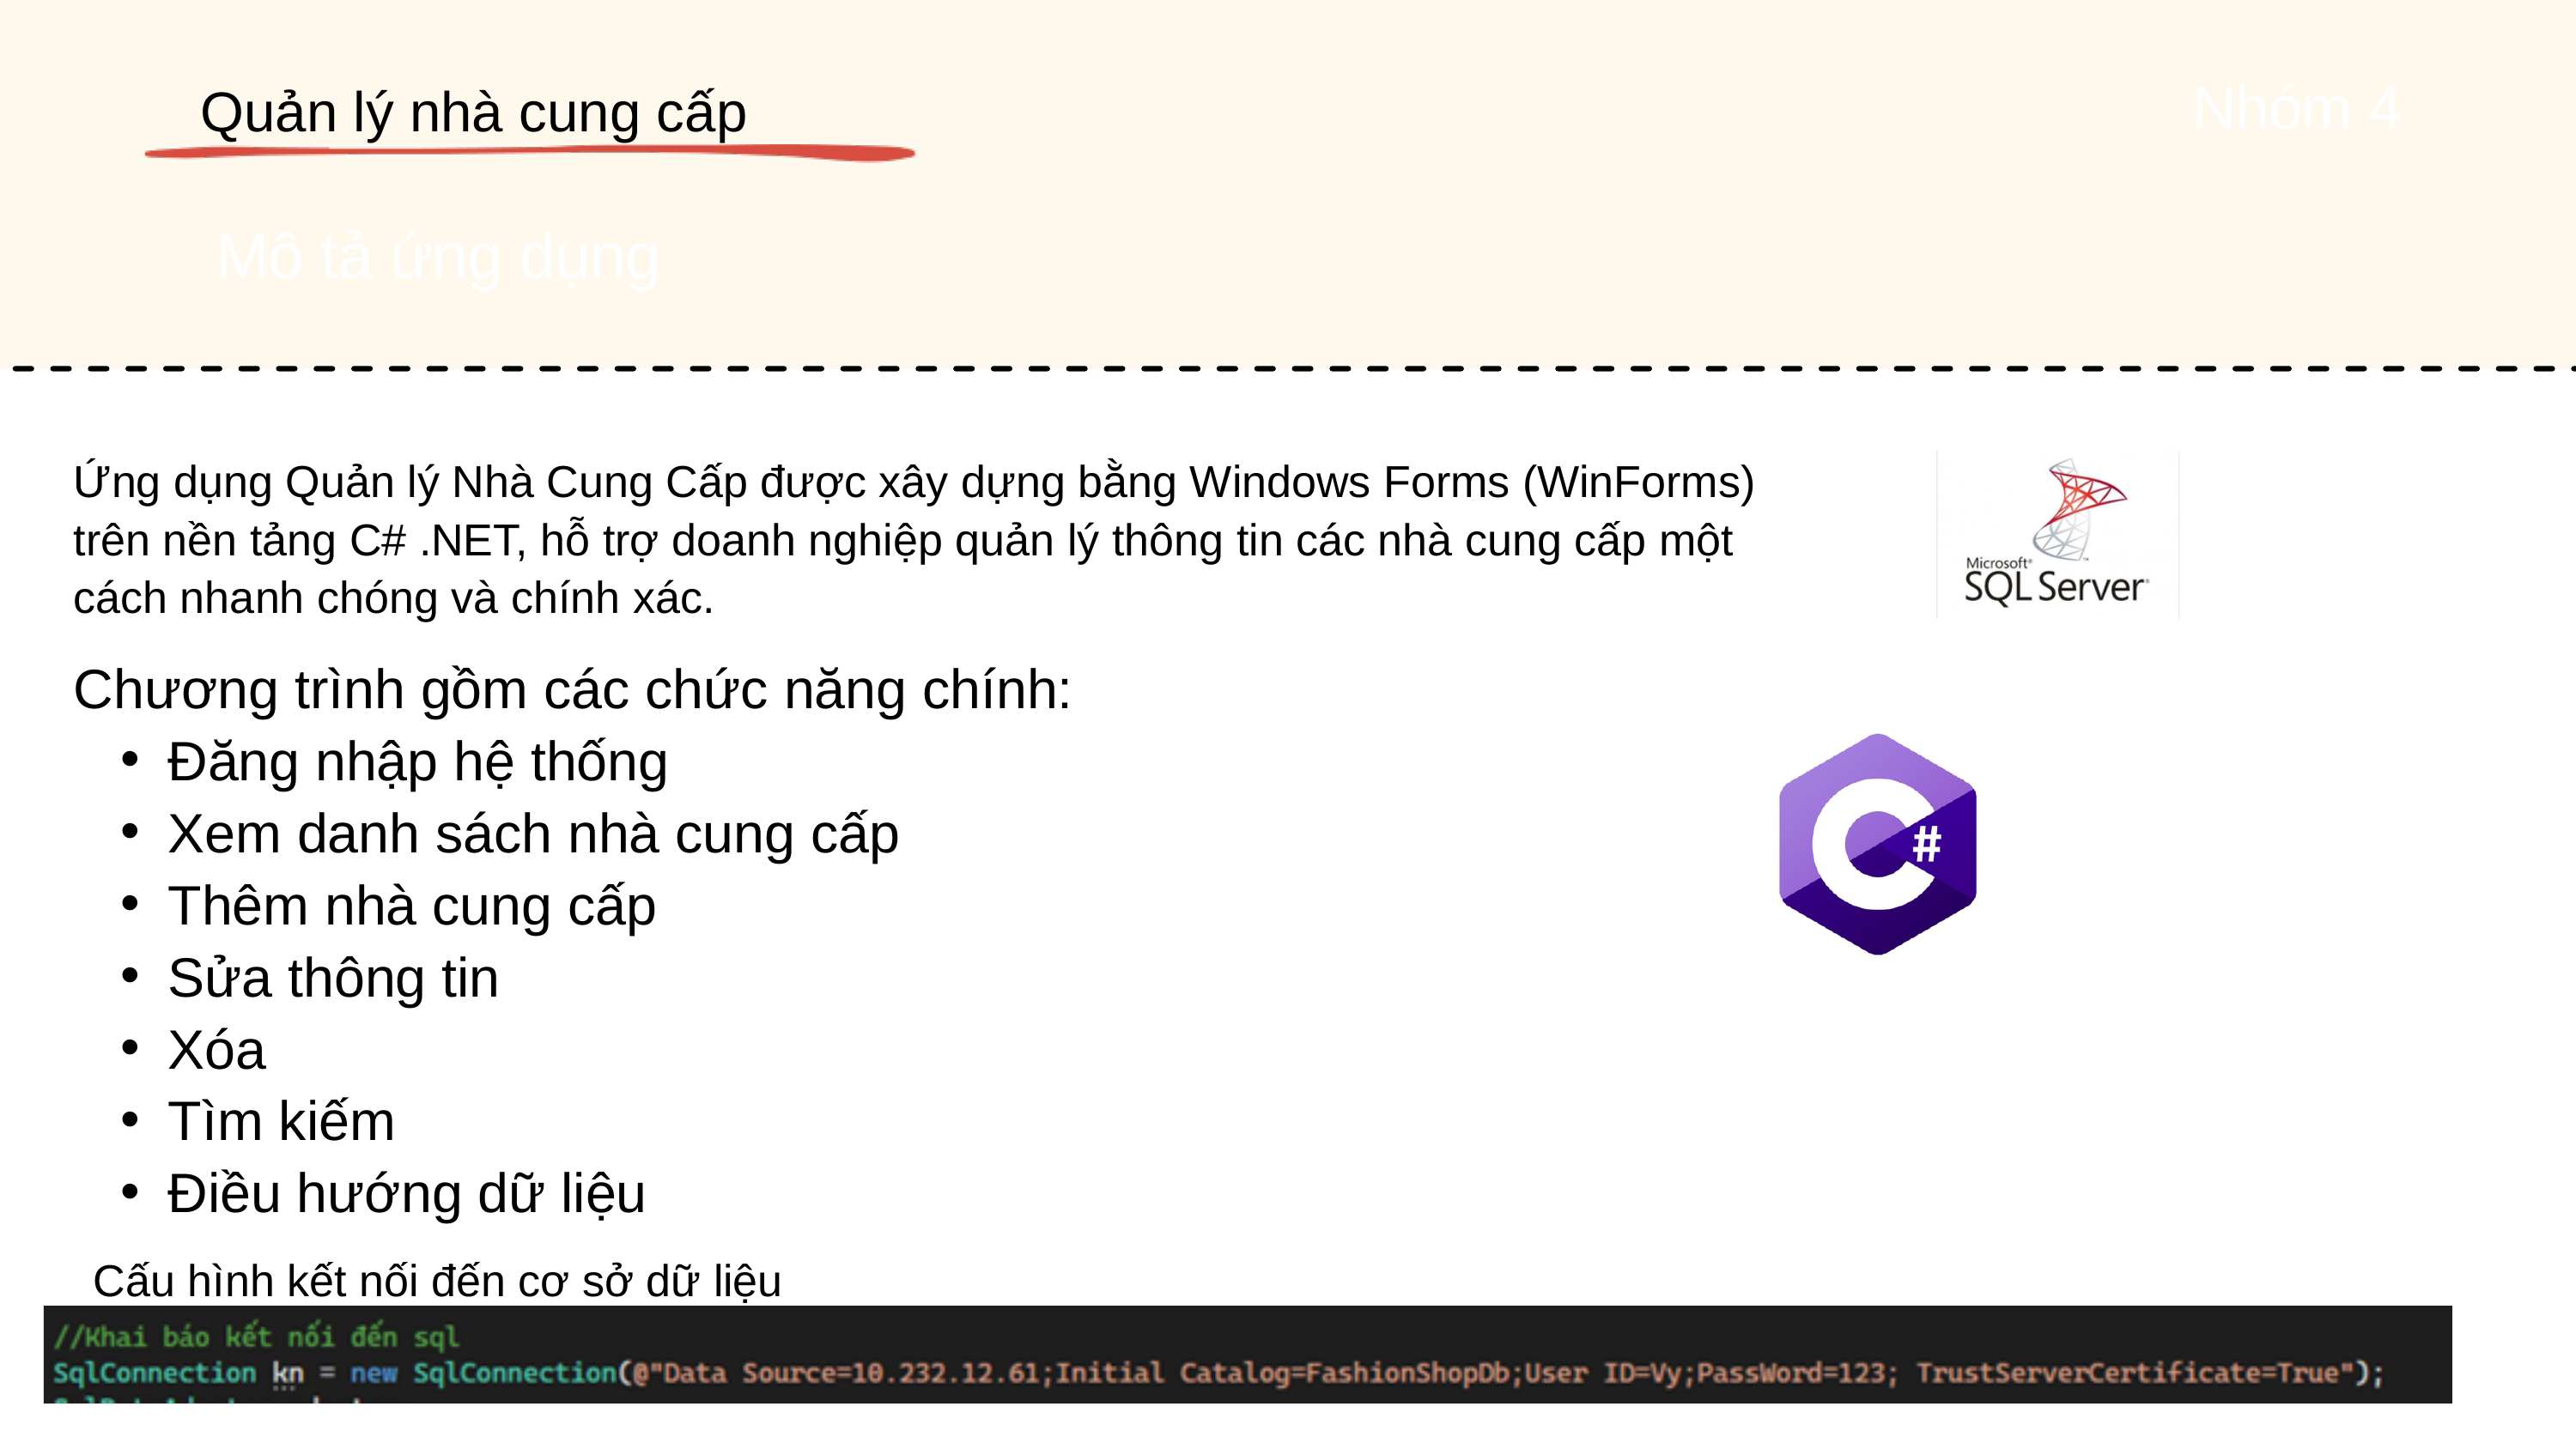

Quản lý nhà cung cấp
Nhóm 4

Mô tả ứng dụng

Ứng dụng Quản lý Nhà Cung Cấp được xây dựng bằng Windows Forms (WinForms) trên nền tảng C# .NET, hỗ trợ doanh nghiệp quản lý thông tin các nhà cung cấp một cách nhanh chóng và chính xác.

Chương trình gồm các chức năng chính:
Đăng nhập hệ thống
Xem danh sách nhà cung cấp
Thêm nhà cung cấp
Sửa thông tin
Xóa
Tìm kiếm
Điều hướng dữ liệu

Cấu hình kết nối đến cơ sở dữ liệu